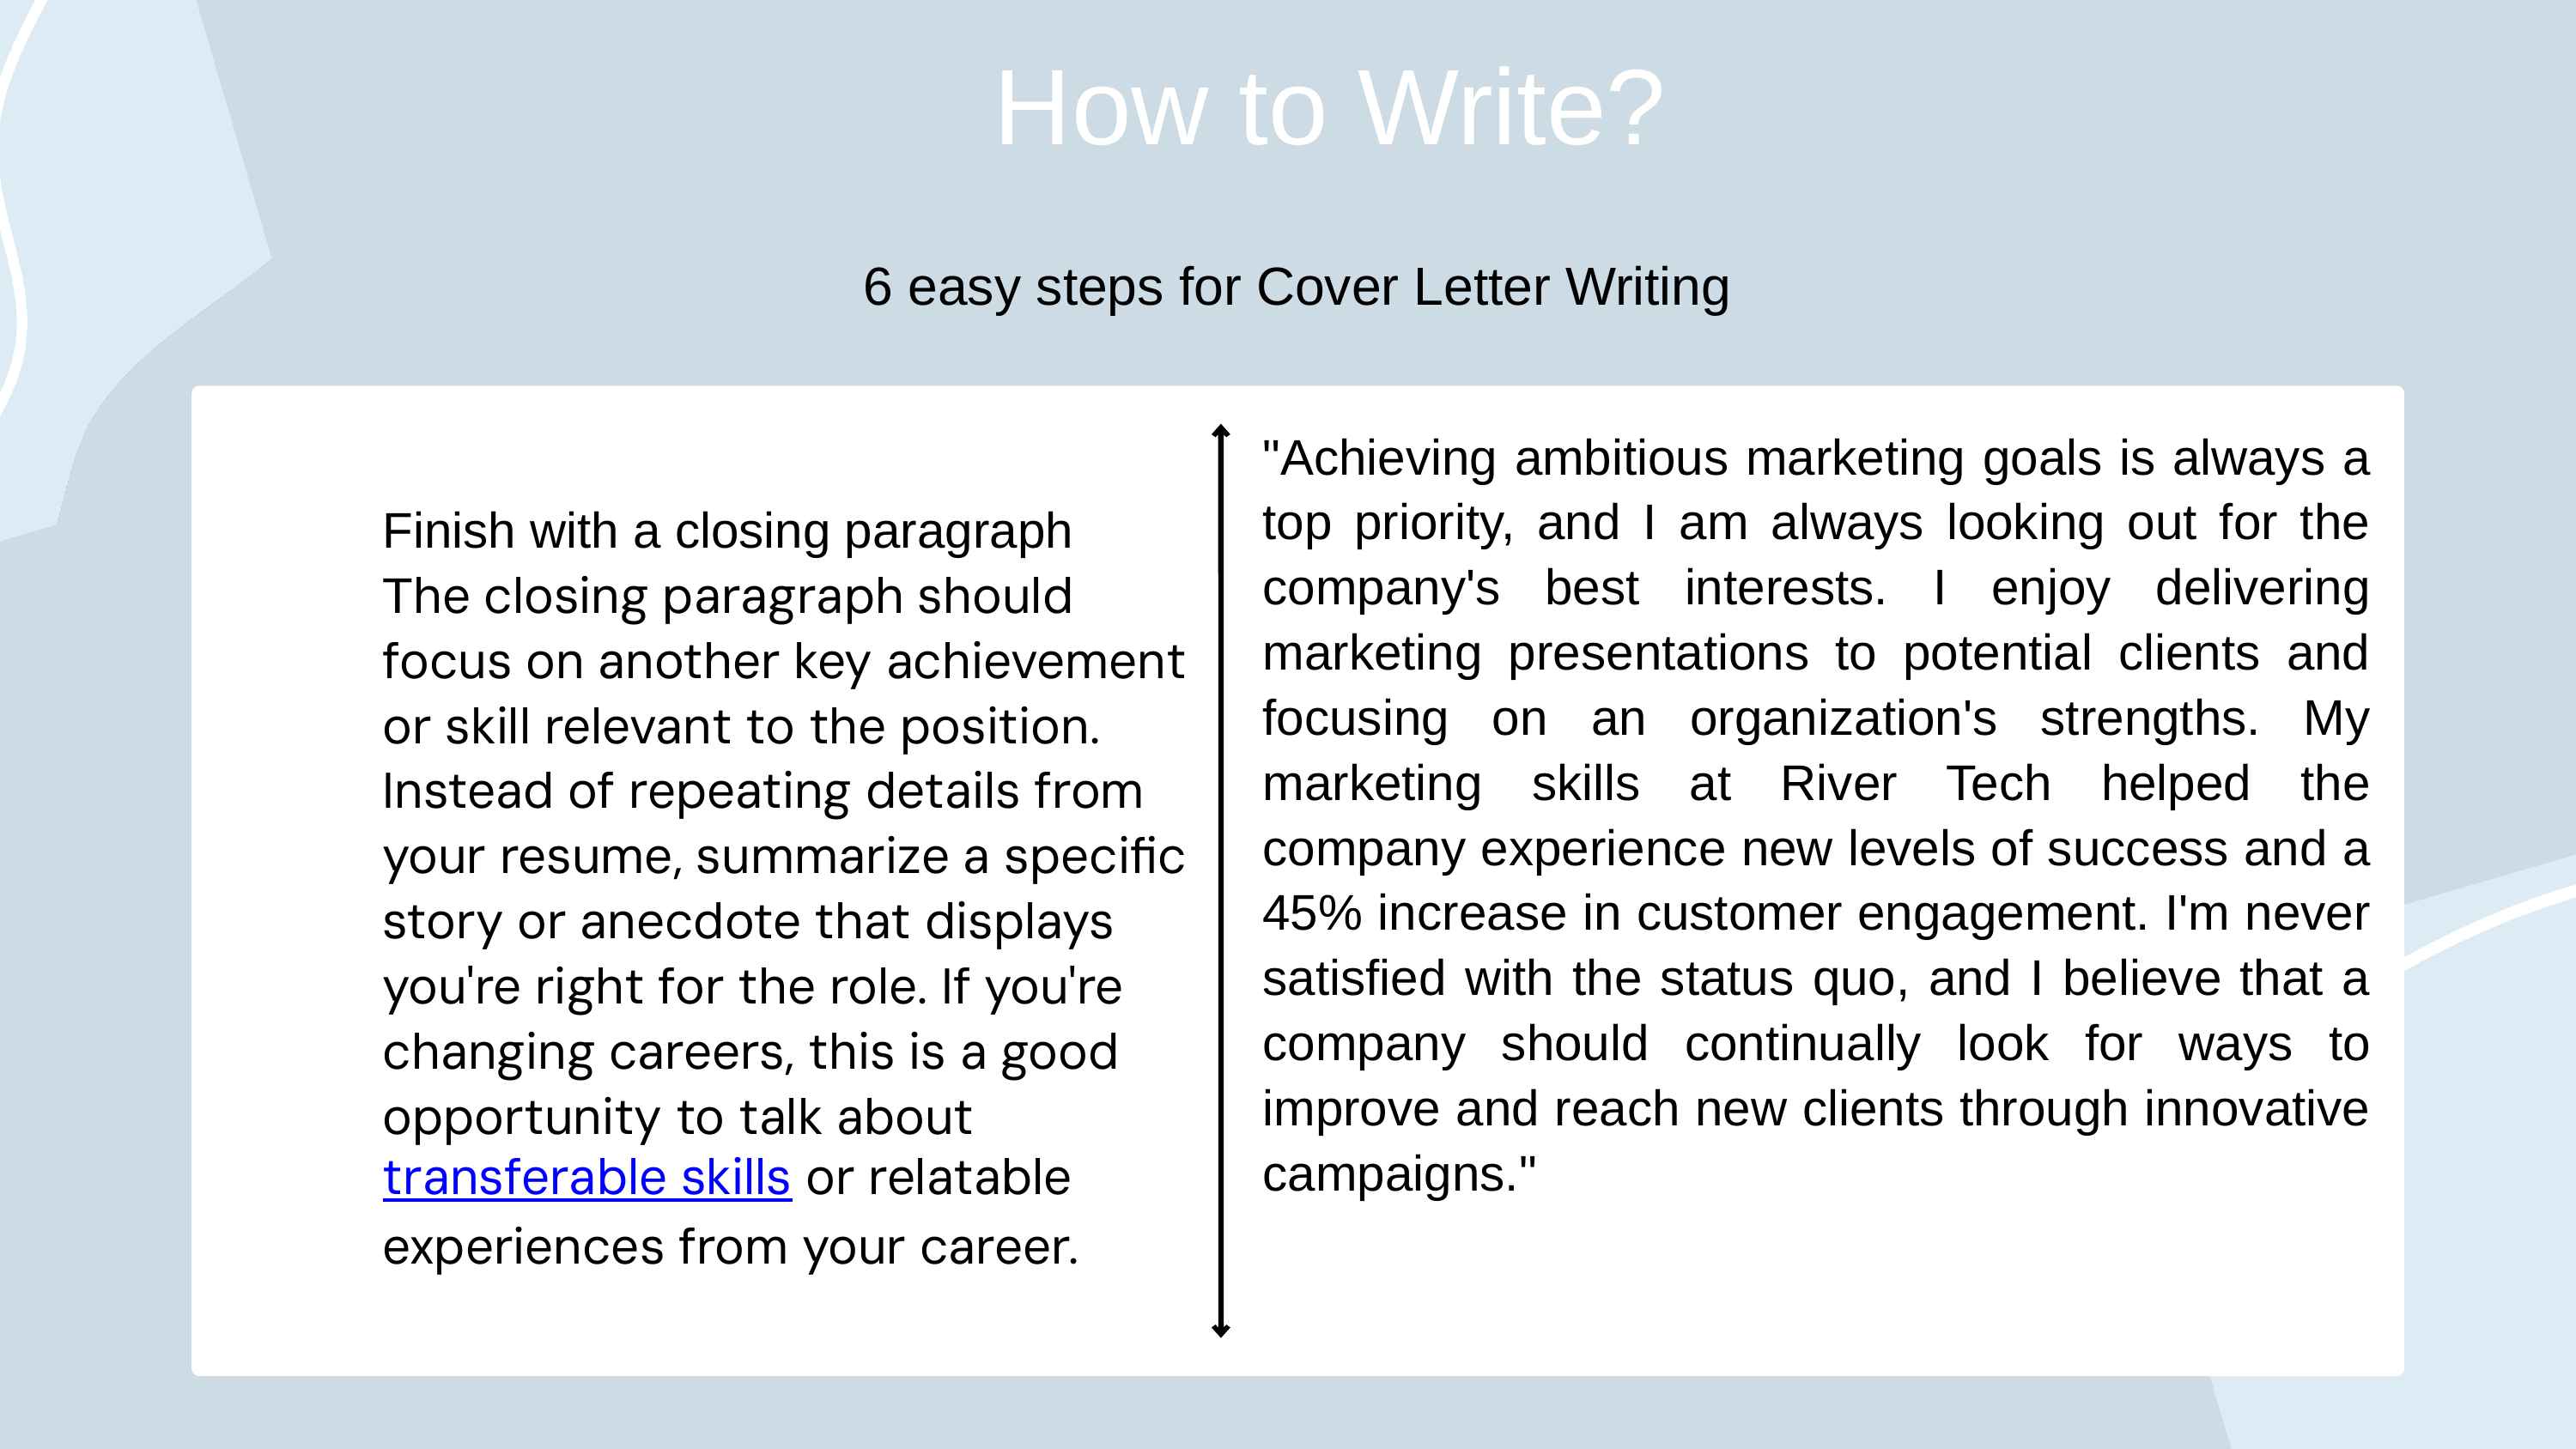

How to Write?
6 easy steps for Cover Letter Writing

"Achieving ambitious marketing goals is always a top priority, and I am always looking out for the company's best interests. I enjoy delivering marketing presentations to potential clients and focusing on an organization's strengths. My marketing skills at River Tech helped the company experience new levels of success and a 45% increase in customer engagement. I'm never satisfied with the status quo, and I believe that a company should continually look for ways to improve and reach new clients through innovative campaigns."

5
Finish with a closing paragraph
The closing paragraph should focus on another key achievement or skill relevant to the position. Instead of repeating details from your resume, summarize a specific story or anecdote that displays you're right for the role. If you're changing careers, this is a good opportunity to talk about transferable skills or relatable experiences from your career.